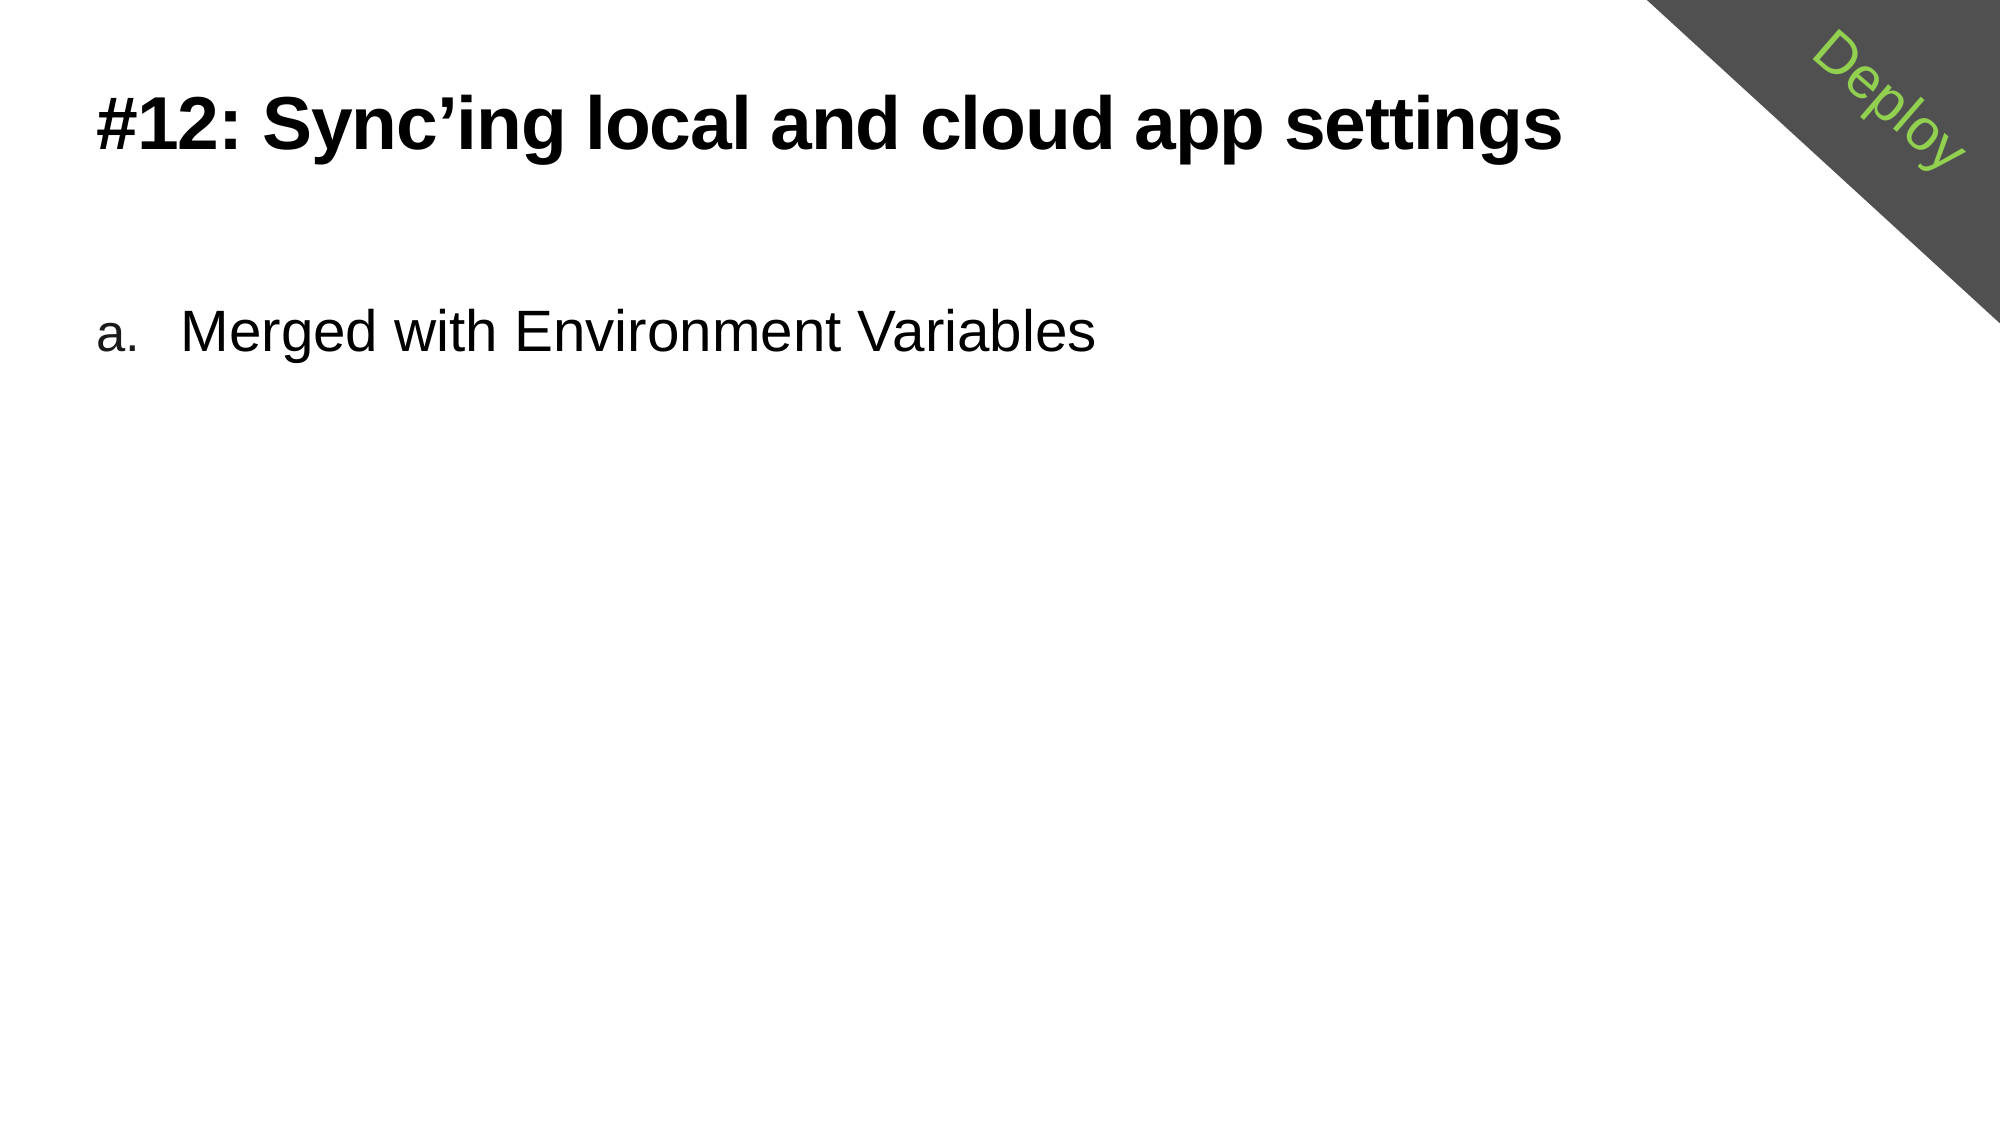

Deploy
# #12: Sync’ing local and cloud app settings
Merged with Environment Variables